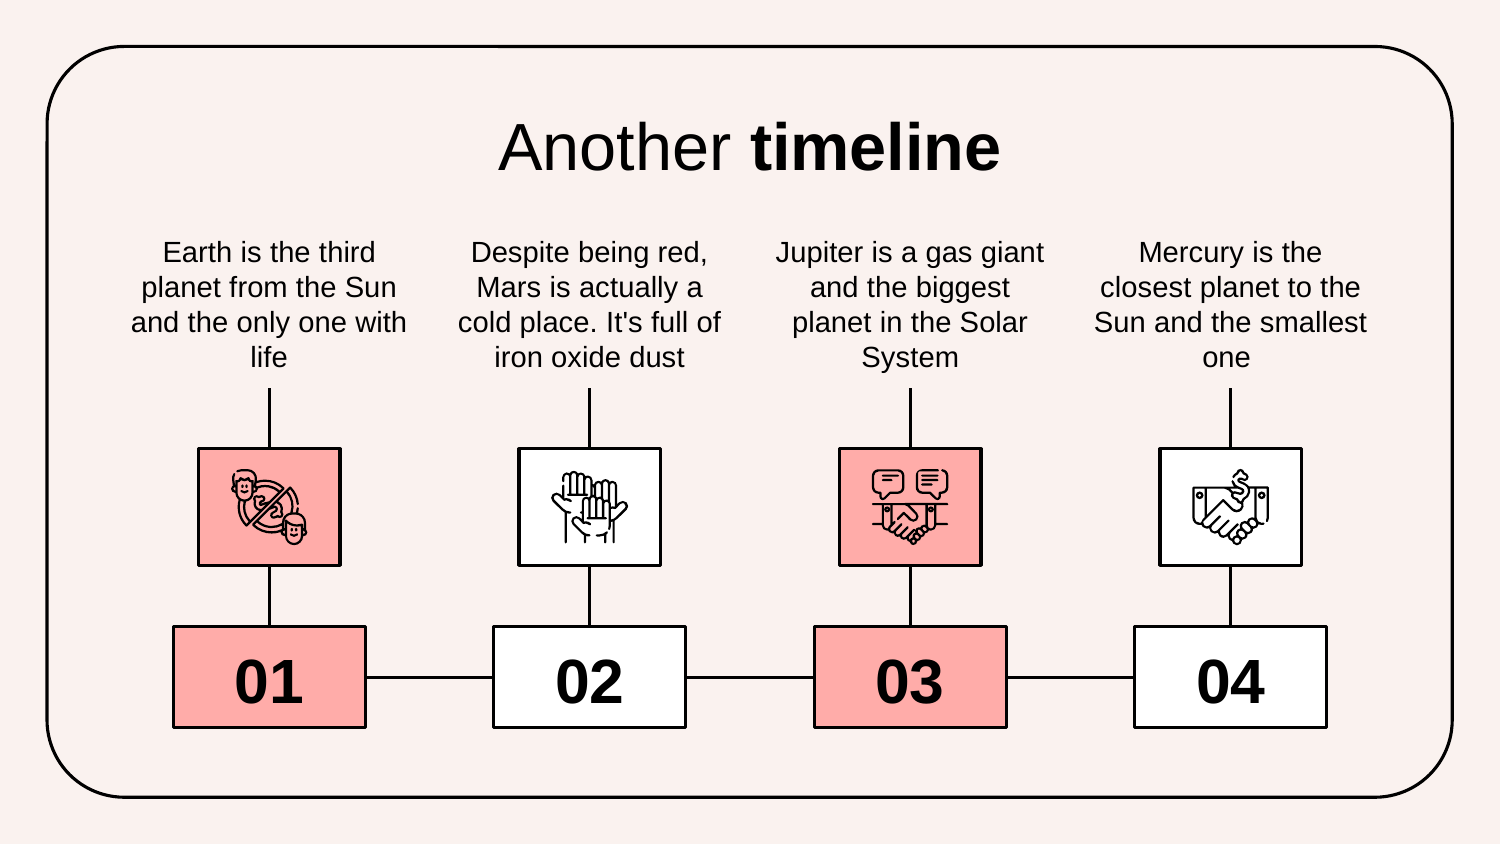

# Another timeline
Earth is the third planet from the Sun and the only one with life
Despite being red, Mars is actually a cold place. It's full of iron oxide dust
Jupiter is a gas giant and the biggest planet in the Solar System
Mercury is the closest planet to the Sun and the smallest one

01
02
03
04